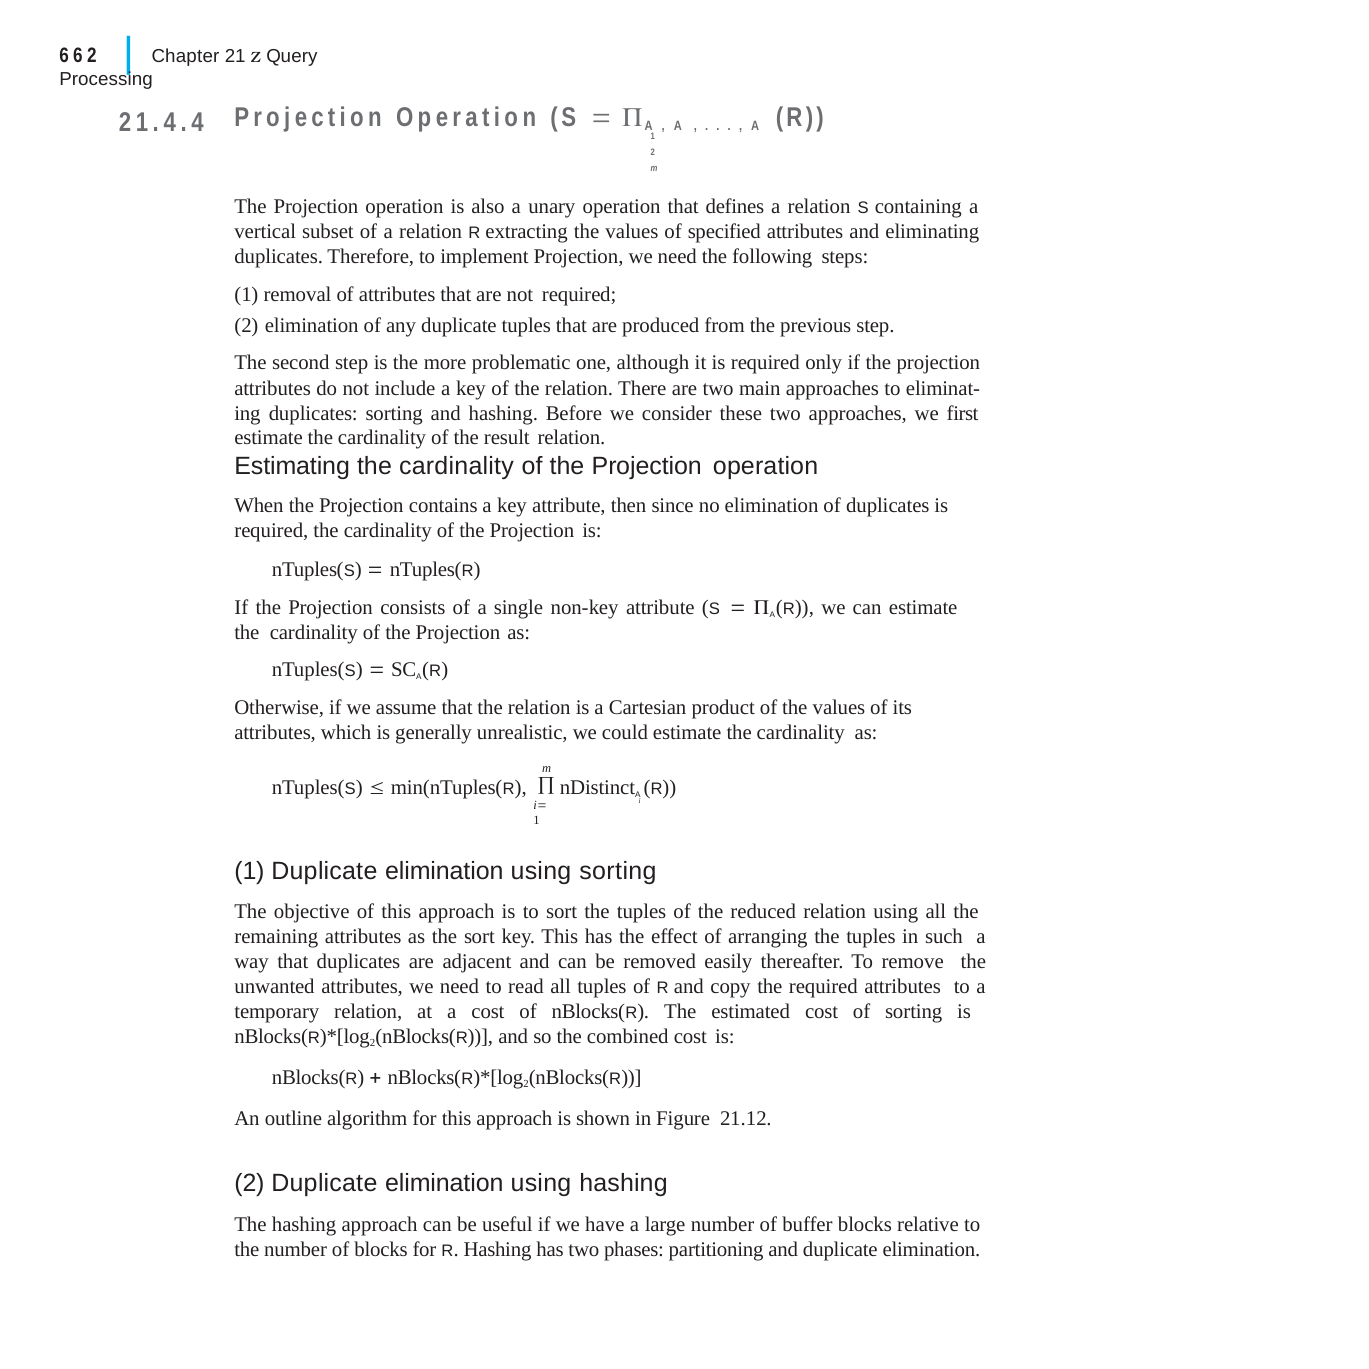

|
662	Chapter 21 z Query Processing
Projection Operation (S = ΠA , A , . . . , A (R))
1	2	m

The Projection operation is also a unary operation that defines a relation S containing a  vertical subset of a relation R extracting the values of specified attributes and eliminating  duplicates. Therefore, to implement Projection, we need the following steps:
(1) removal of attributes that are not required;
(2) elimination of any duplicate tuples that are produced from the previous step.
The second step is the more problematic one, although it is required only if the projection  attributes do not include a key of the relation. There are two main approaches to eliminat-  ing duplicates: sorting and hashing. Before we consider these two approaches, we first  estimate the cardinality of the result relation.
21.4.4
Estimating the cardinality of the Projection operation
When the Projection contains a key attribute, then since no elimination of duplicates is  required, the cardinality of the Projection is:
nTuples(S) = nTuples(R)
If the Projection consists of a single non-key attribute (S  = ΠA(R)), we can estimate the  cardinality of the Projection as:
nTuples(S) = SCA(R)
Otherwise, if we assume that the relation is a Cartesian product of the values of its  attributes, which is generally unrealistic, we could estimate the cardinality as:
m
nTuples(S) ≤ min(nTuples(R),  ∏ nDistinctA (R))
i
i=1
(1) Duplicate elimination using sorting
The objective of this approach is to sort the tuples of the reduced relation using all the  remaining attributes as the sort key. This has the effect of arranging the tuples in such  a way that duplicates are adjacent and can be removed easily thereafter. To remove  the unwanted attributes, we need to read all tuples of R and copy the required attributes  to a temporary relation, at a cost of nBlocks(R). The estimated cost of sorting is  nBlocks(R)*[log2(nBlocks(R))], and so the combined cost is:
nBlocks(R) + nBlocks(R)*[log2(nBlocks(R))]
An outline algorithm for this approach is shown in Figure 21.12.

(2) Duplicate elimination using hashing
The hashing approach can be useful if we have a large number of buffer blocks relative to  the number of blocks for R. Hashing has two phases: partitioning and duplicate elimination.